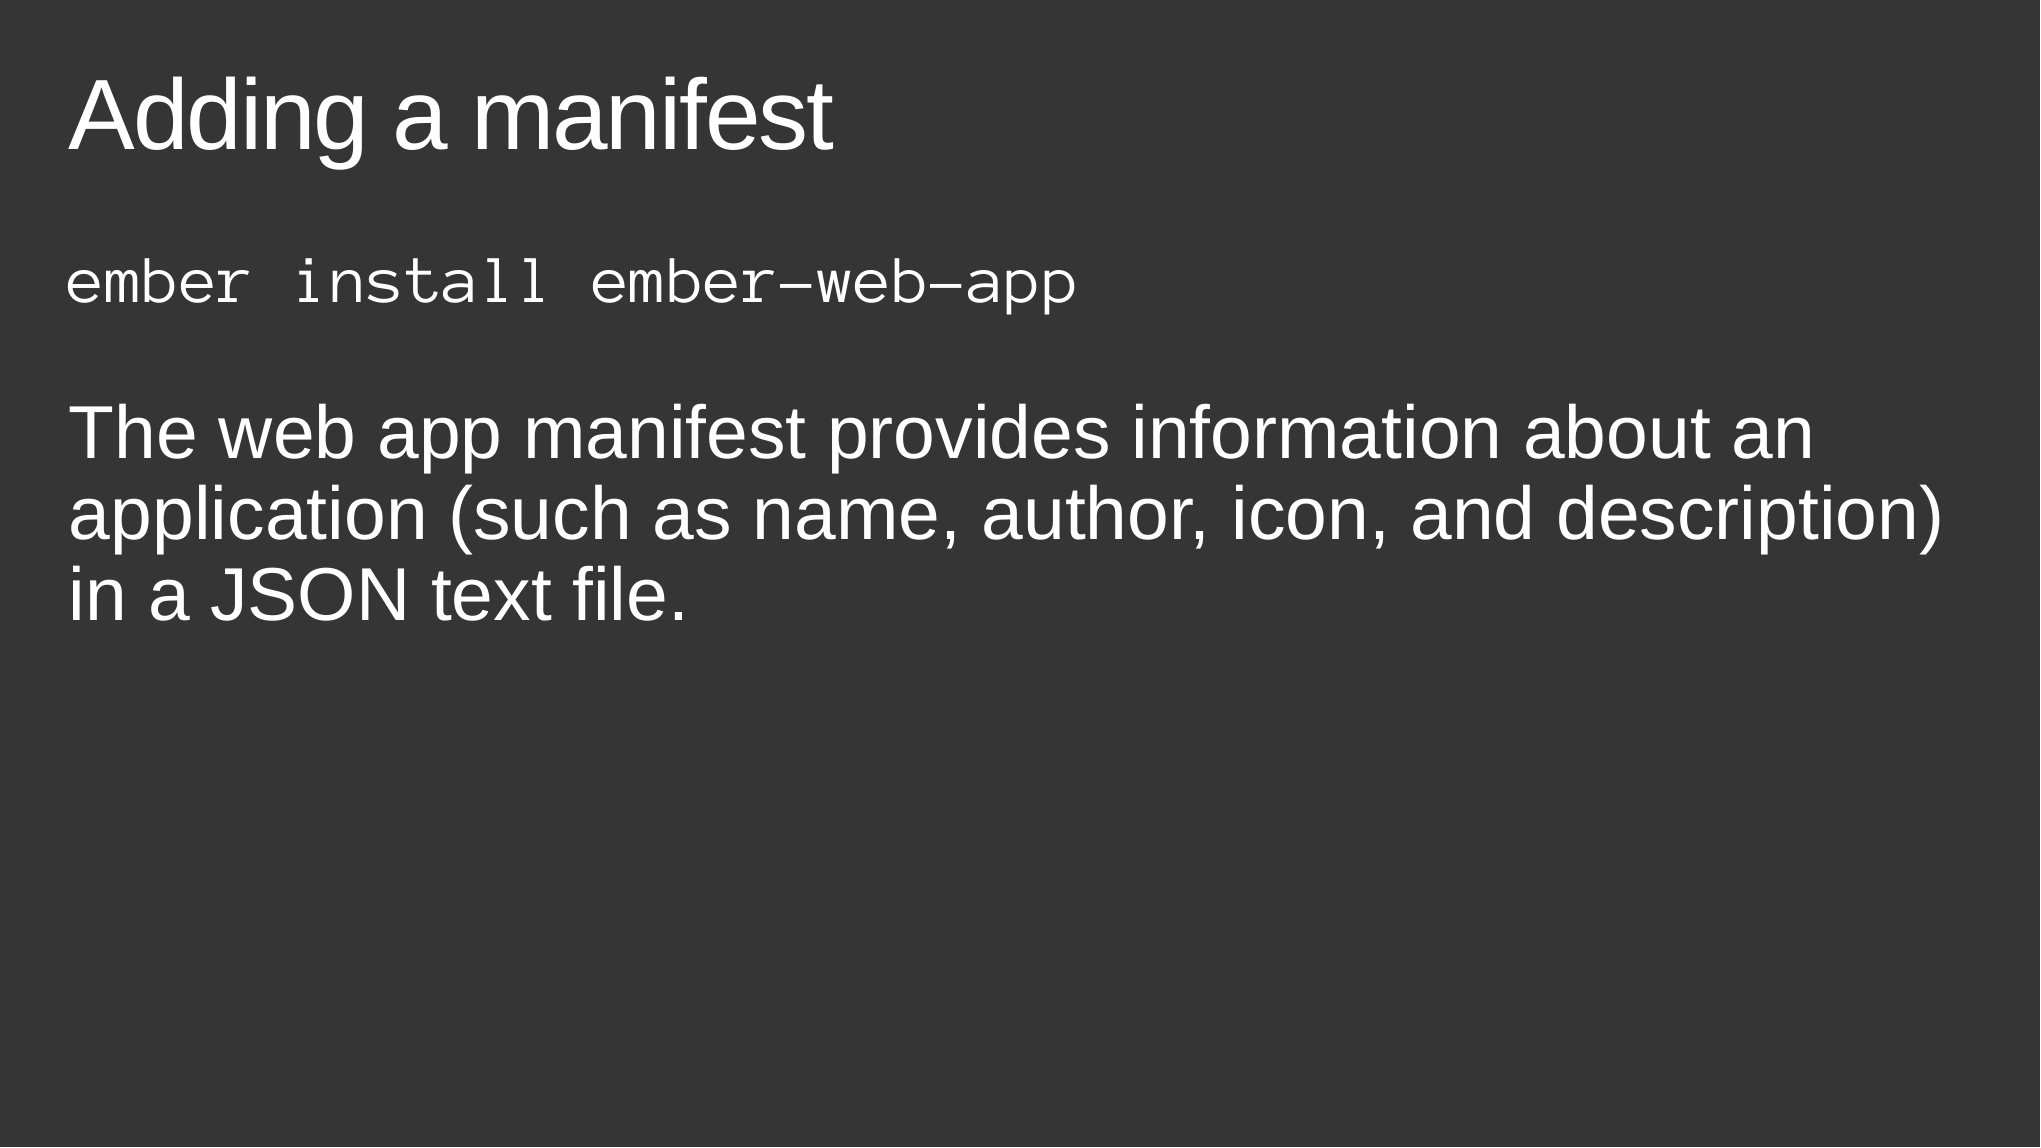

# Adding a manifest
ember install ember-web-app
The web app manifest provides information about an application (such as name, author, icon, and description) in a JSON text file.